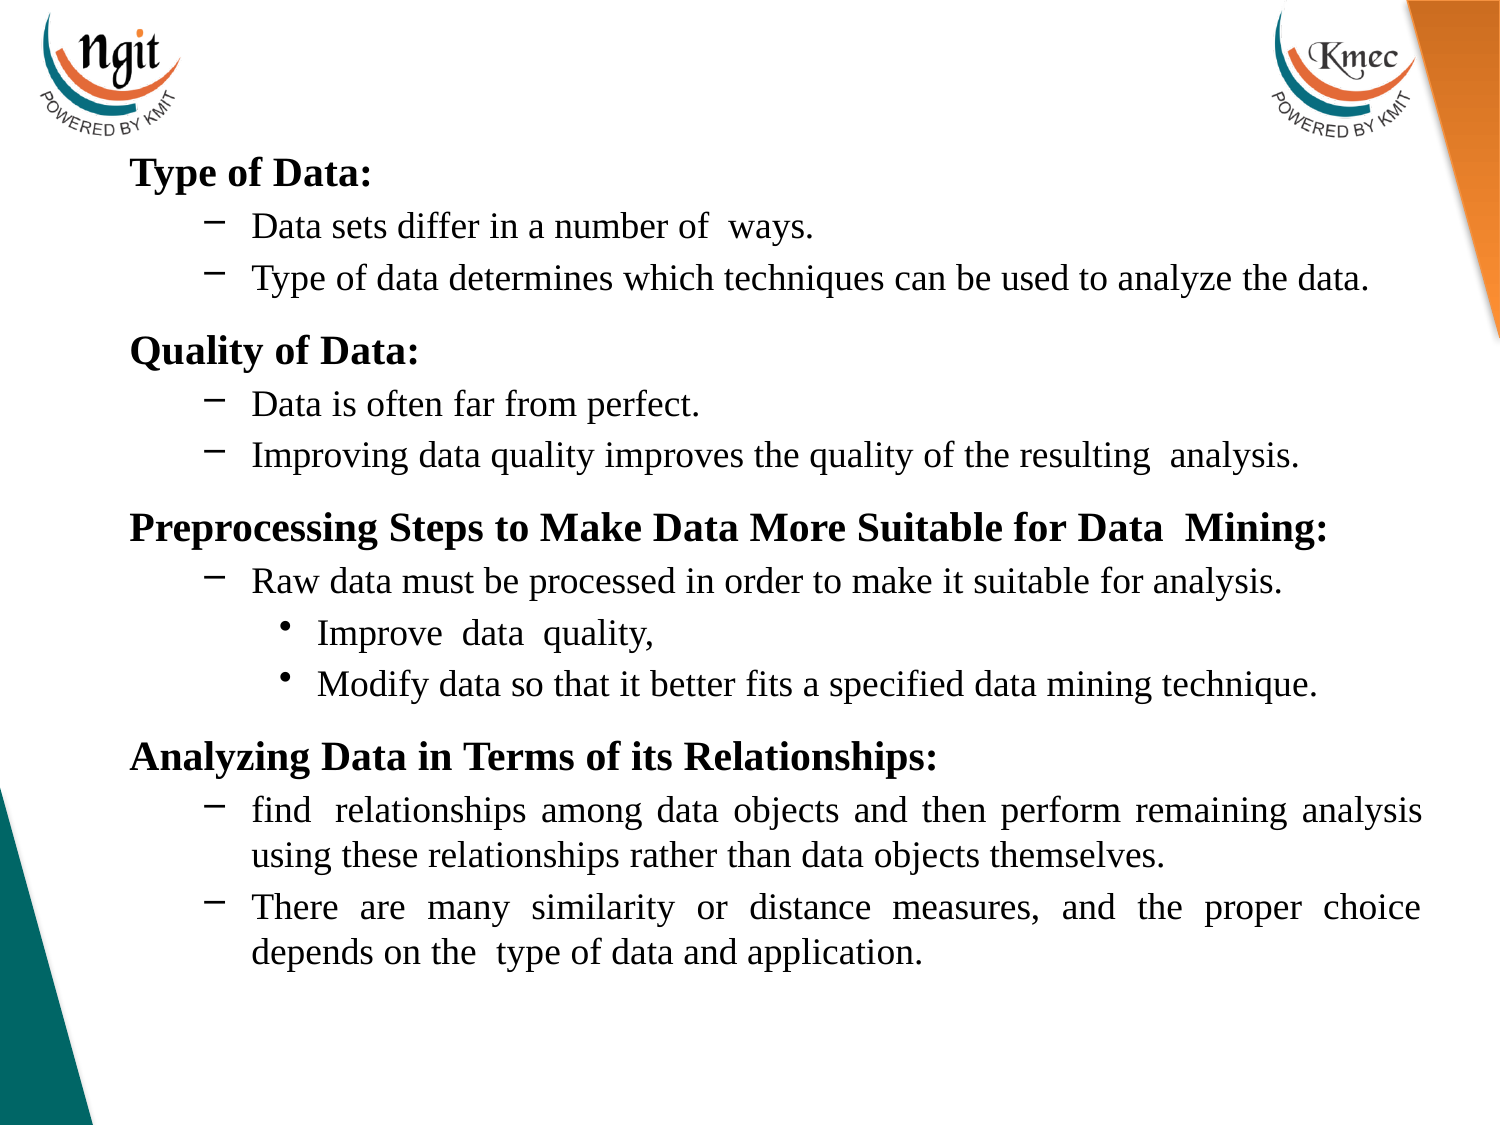

Type of Data:
Data sets differ in a number of ways.
Type of data determines which techniques can be used to analyze the data.
Quality of Data:
Data is often far from perfect.
Improving data quality improves the quality of the resulting analysis.
Preprocessing Steps to Make Data More Suitable for Data Mining:
Raw data must be processed in order to make it suitable for analysis.
Improve data quality,
Modify data so that it better fits a specified data mining technique.
Analyzing Data in Terms of its Relationships:
find relationships among data objects and then perform remaining analysis using these relationships rather than data objects themselves.
There are many similarity or distance measures, and the proper choice depends on the  type of data and application.